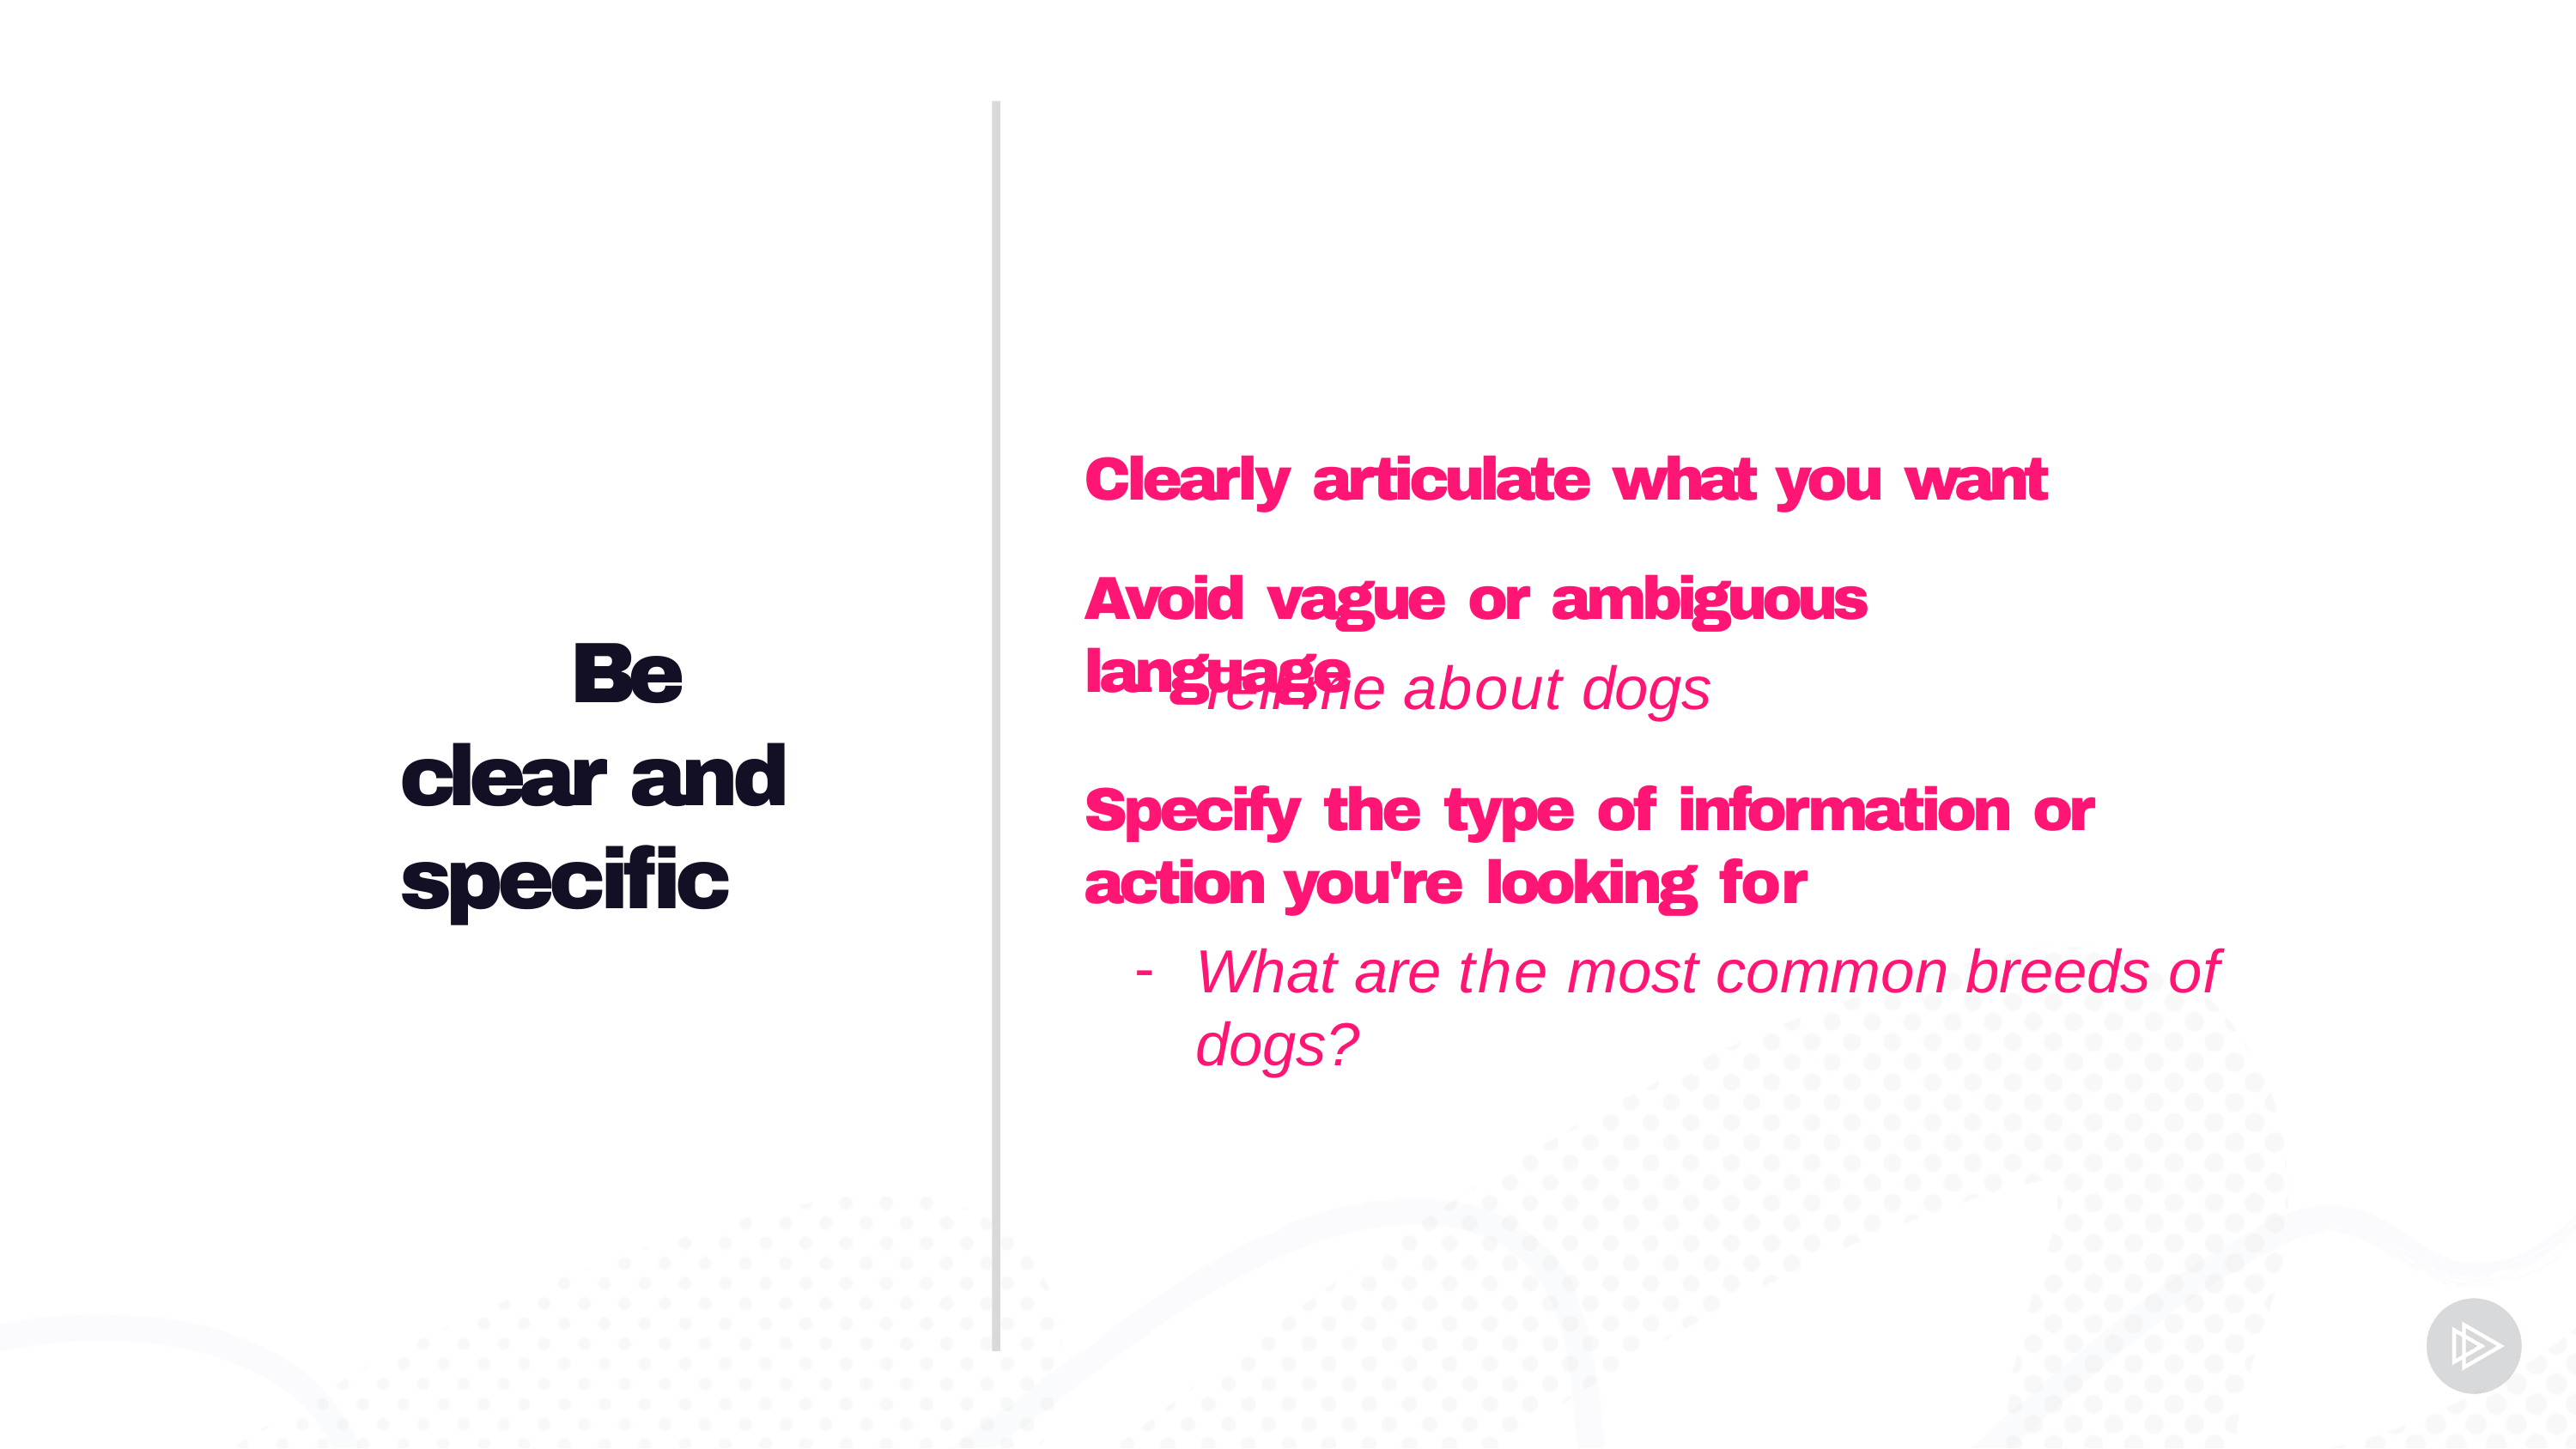

# Clearly articulate what you want
Avoid vague or ambiguous language
Be clear and specific
Tell me about dogs
Specify the type of information or action you're looking for
What are the most common breeds of dogs?